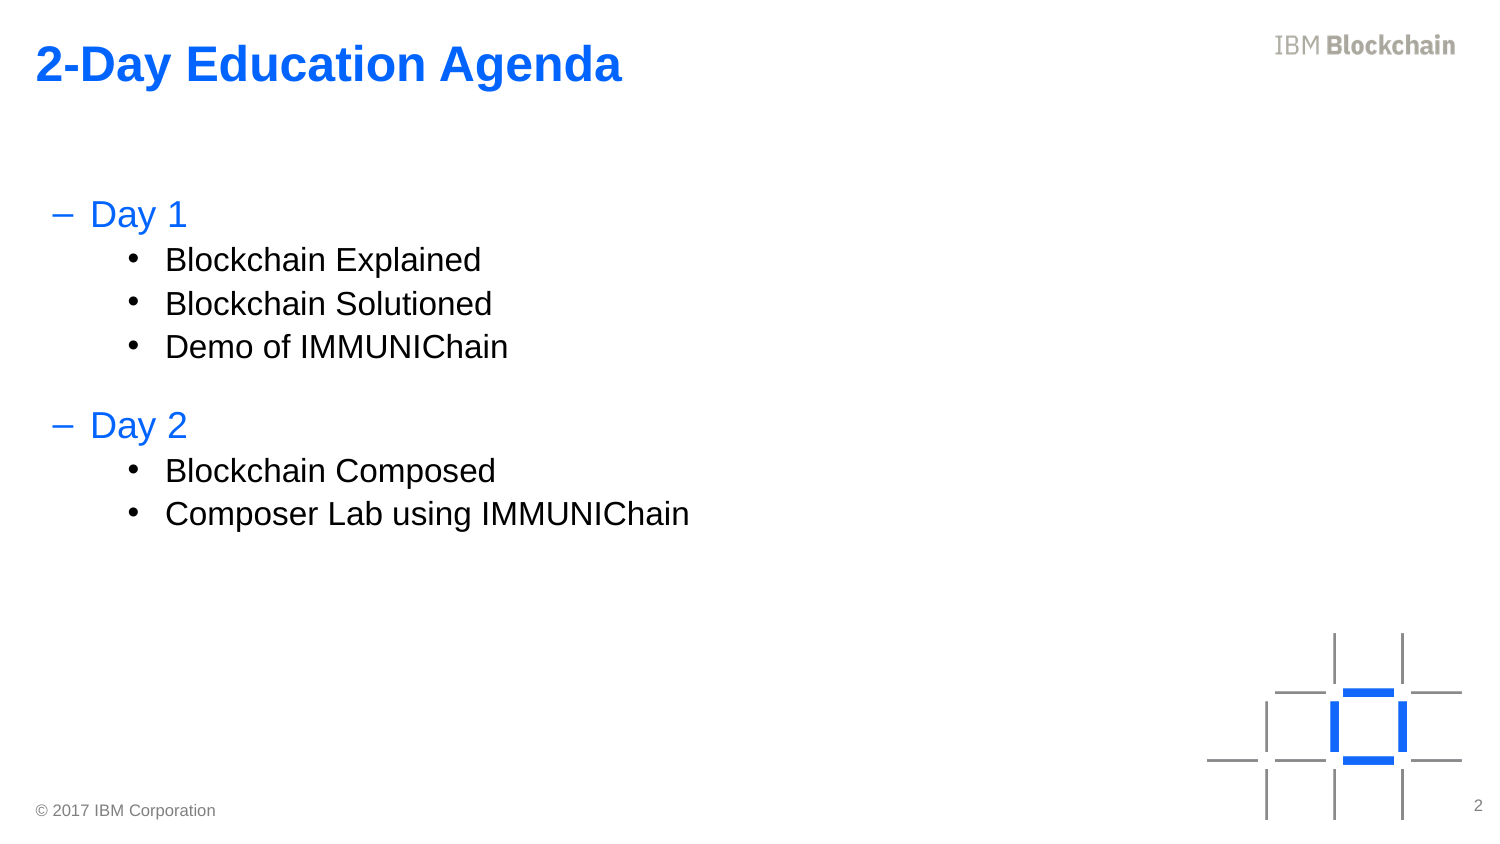

2-Day Education Agenda
Day 1
Blockchain Explained
Blockchain Solutioned
Demo of IMMUNIChain

Day 2
Blockchain Composed
Composer Lab using IMMUNIChain

2